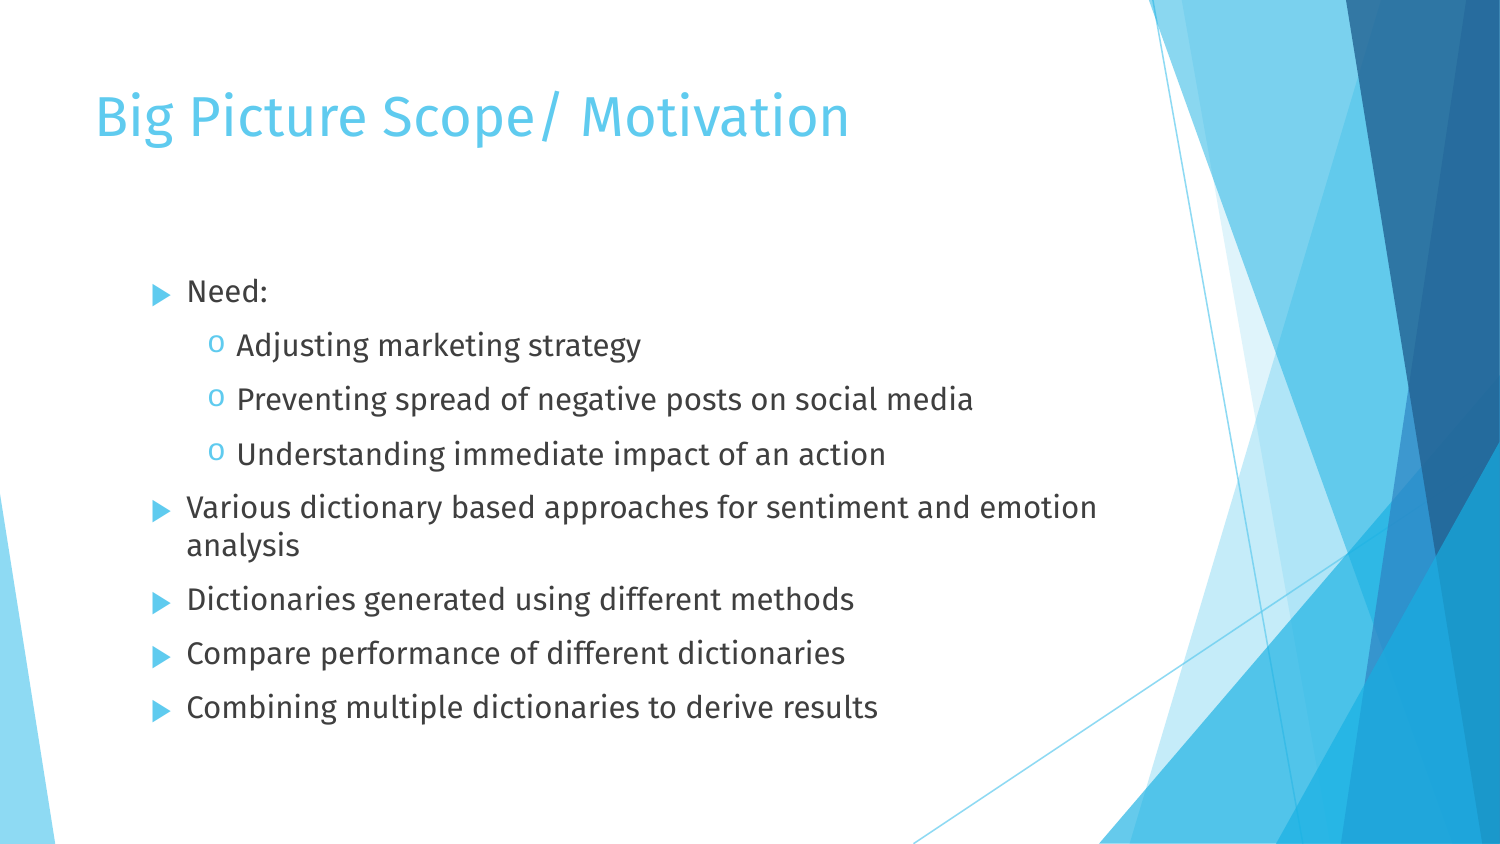

# Big Picture Scope/ Motivation
Need:
Adjusting marketing strategy
Preventing spread of negative posts on social media
Understanding immediate impact of an action
Various dictionary based approaches for sentiment and emotion analysis
Dictionaries generated using different methods
Compare performance of different dictionaries
Combining multiple dictionaries to derive results